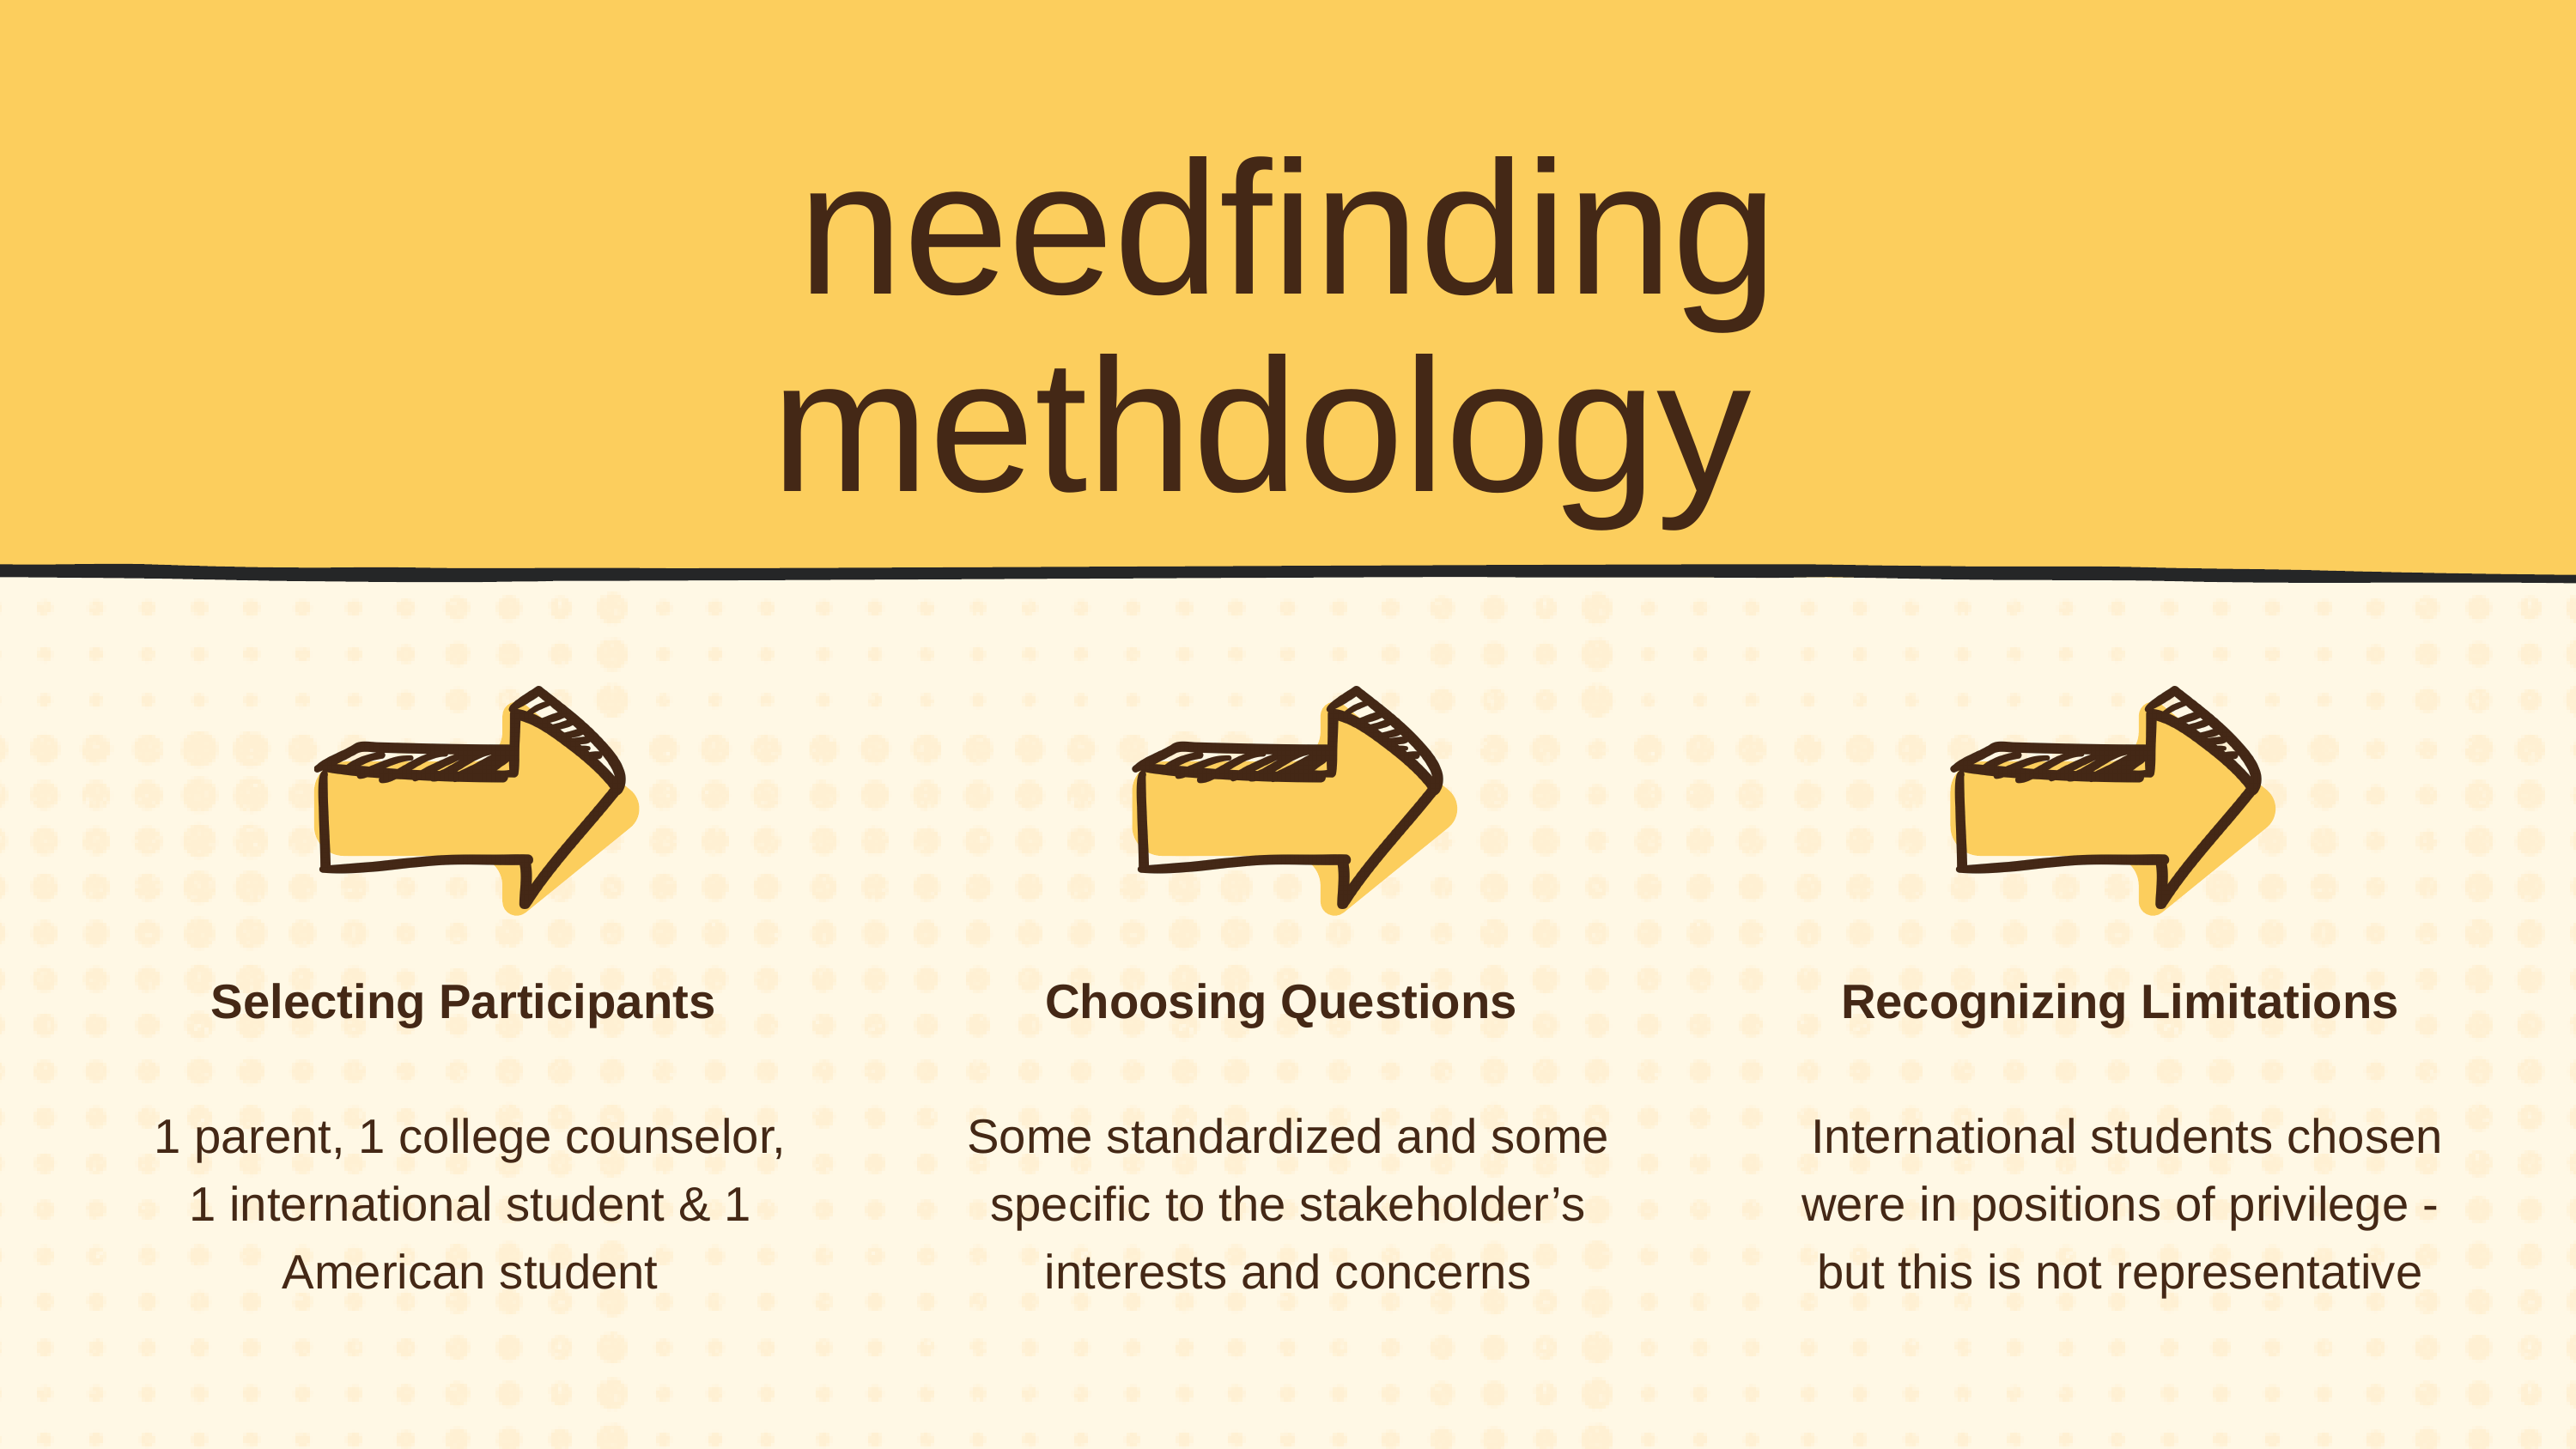

needfinding methdology

Selecting Participants

1 parent, 1 college counselor, 1 international student & 1 American student

Choosing Questions

Some standardized and some specific to the stakeholder’s interests and concerns

Recognizing Limitations

 International students chosen were in positions of privilege - but this is not representative